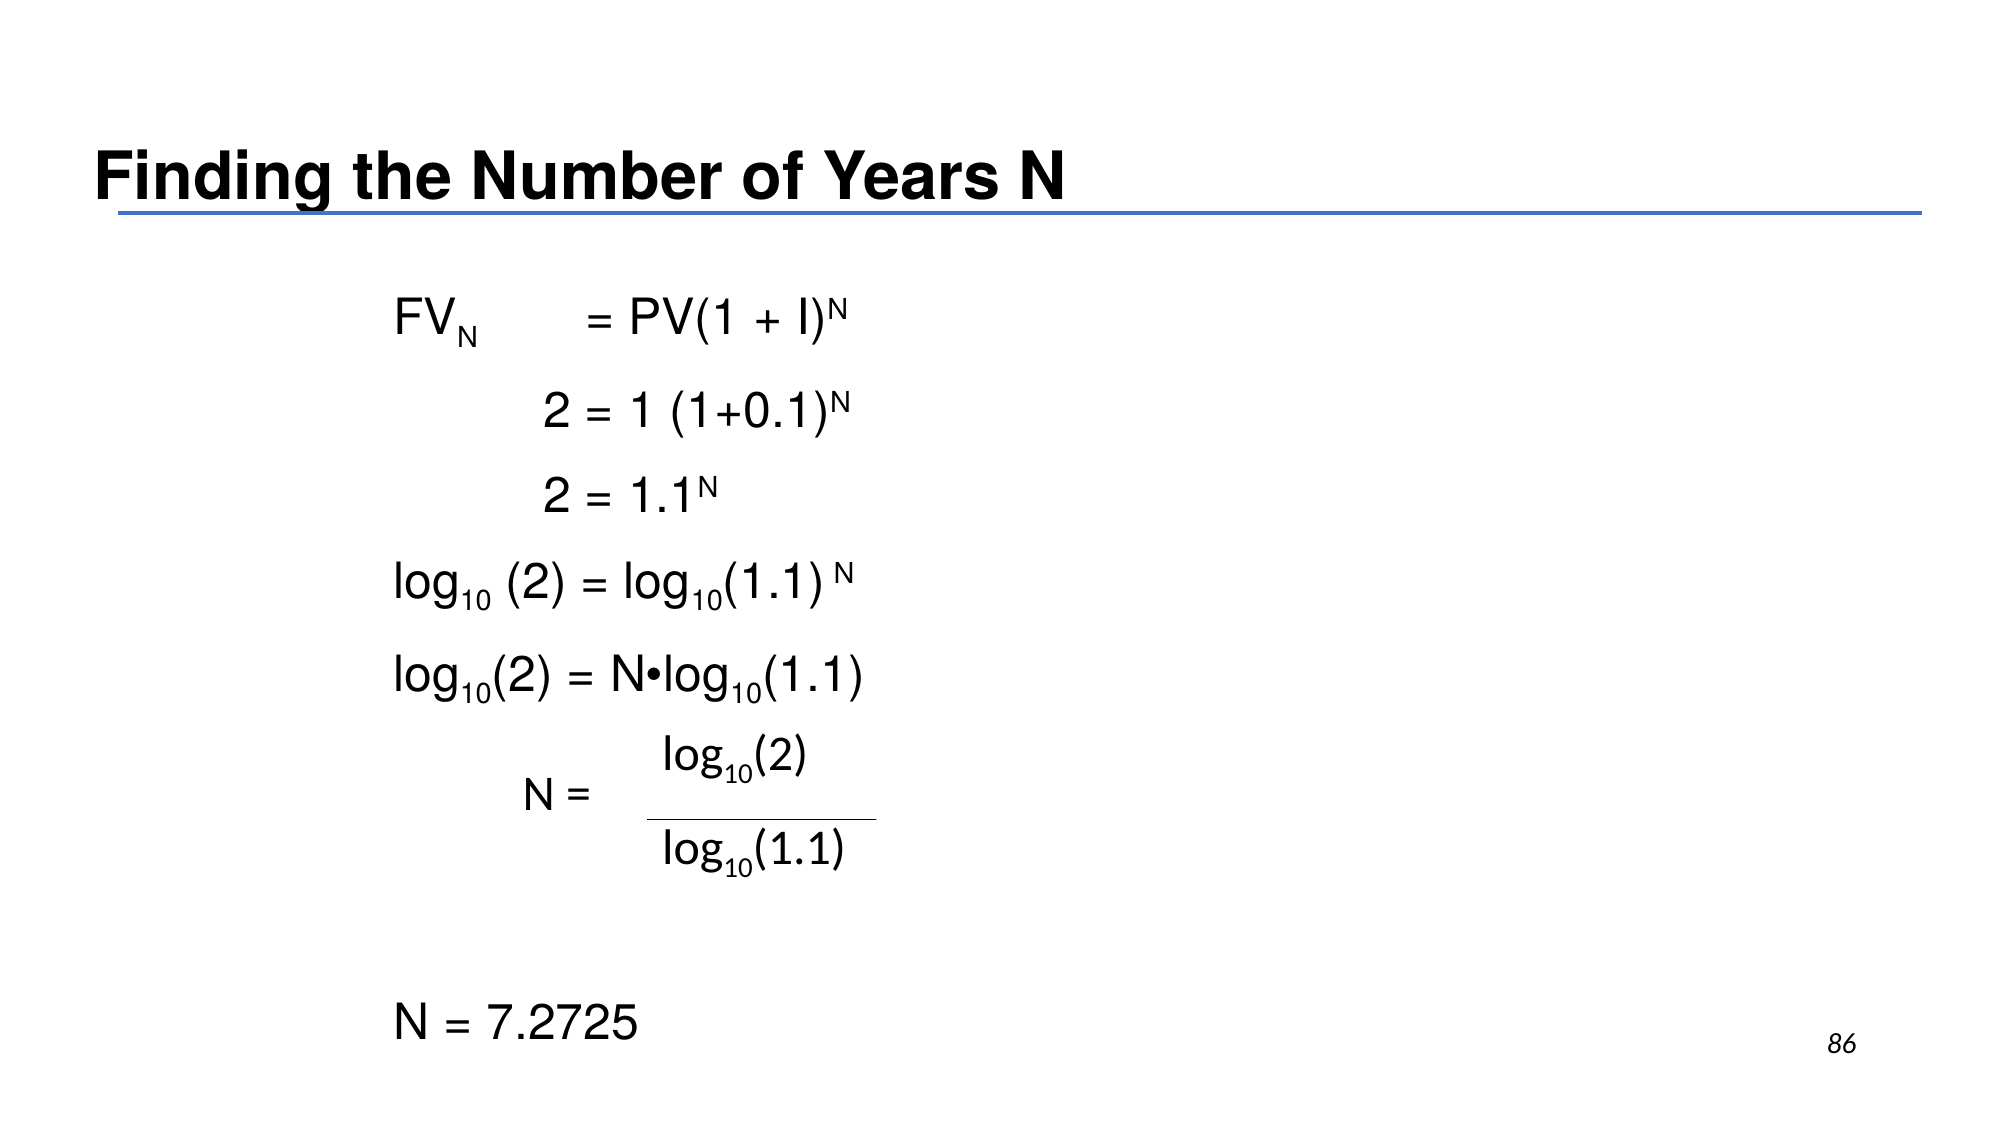

# Finding the Number of Years N
FVN	   = PV(1 + I)N
        	2 = 1 (1+0.1)N
	2 = 1.1N
log10 (2) = log10(1.1) N
log10(2) = N•log10(1.1)

N = 7.2725

| N = | log10(2) |
| --- | --- |
|  | log10(1.1) |